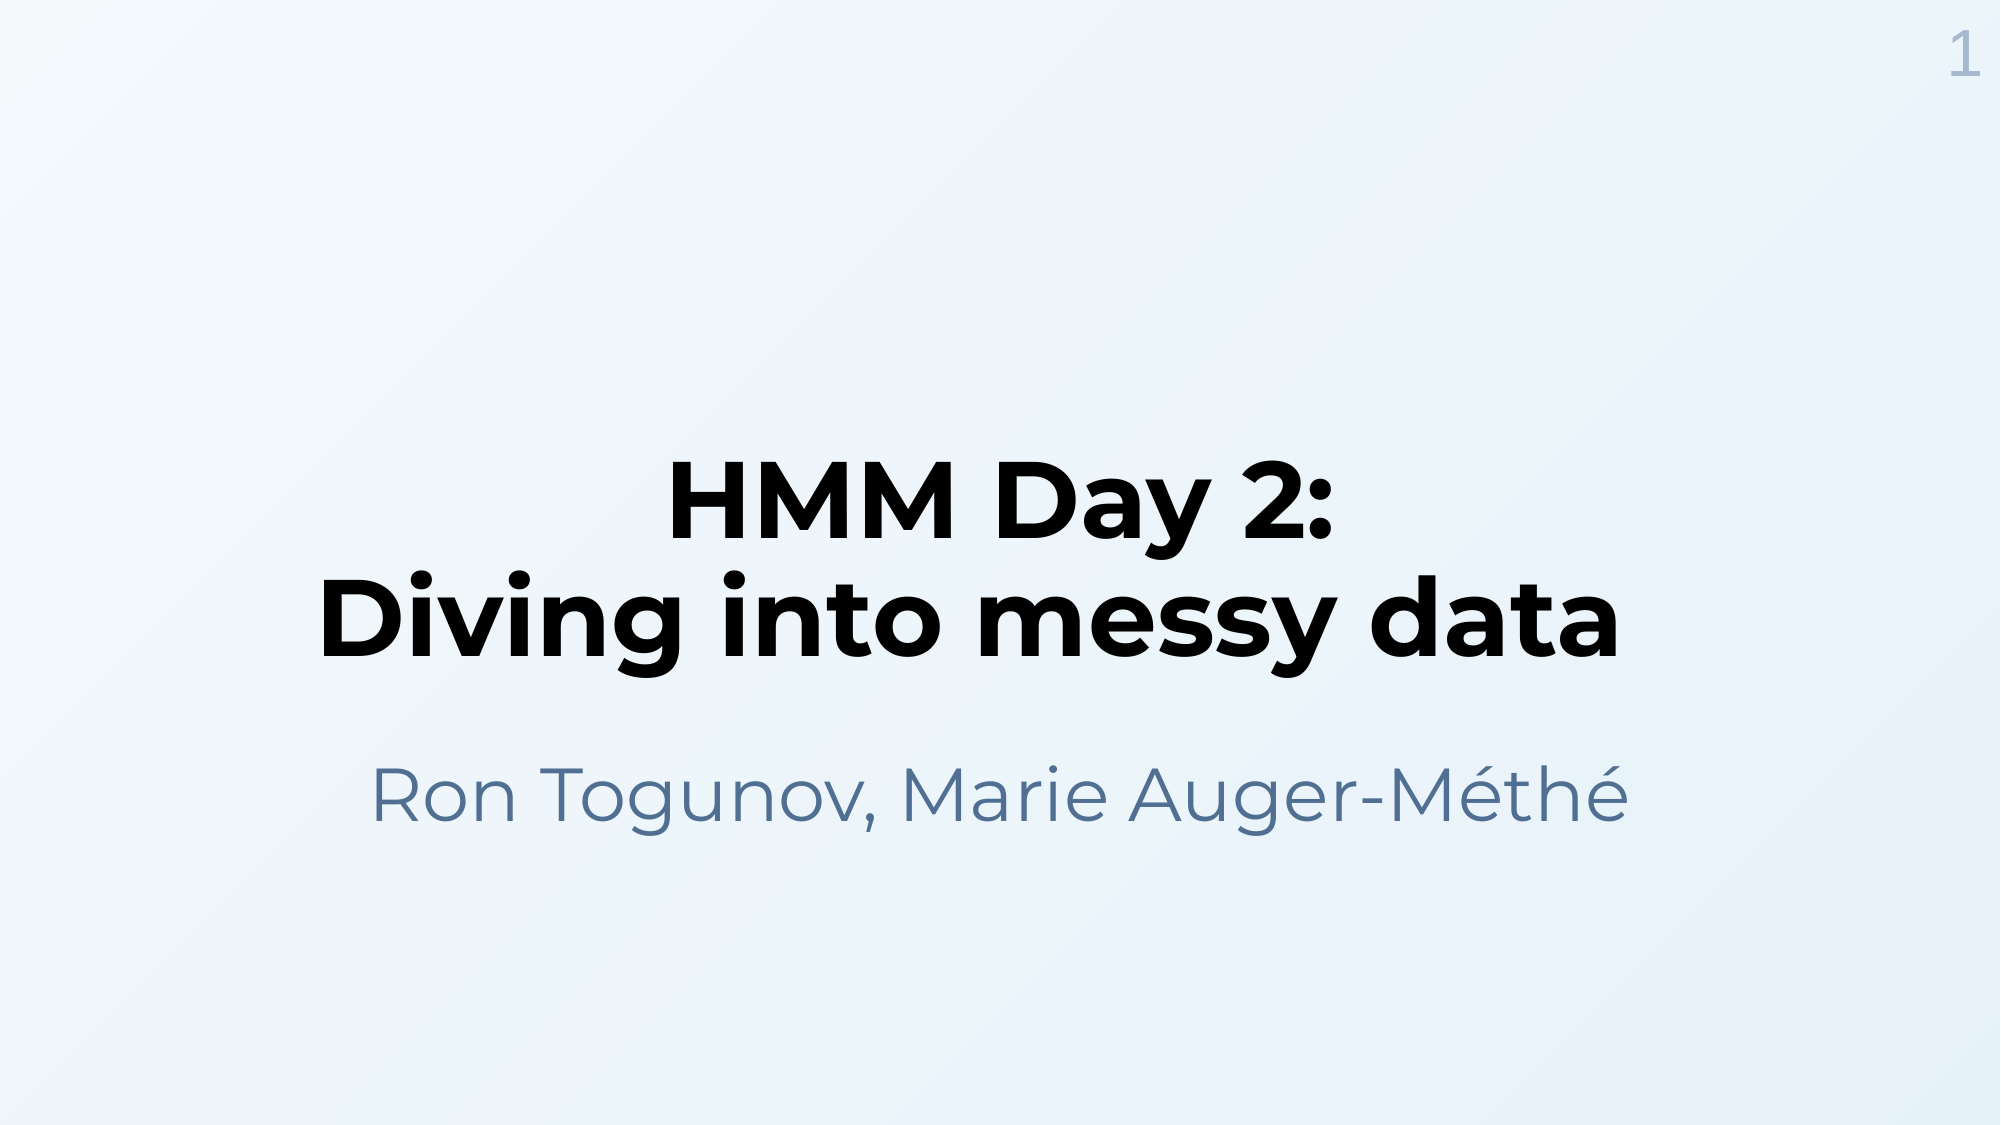

1
# HMM Day 2: Diving into messy data
Ron Togunov, Marie Auger-Méthé